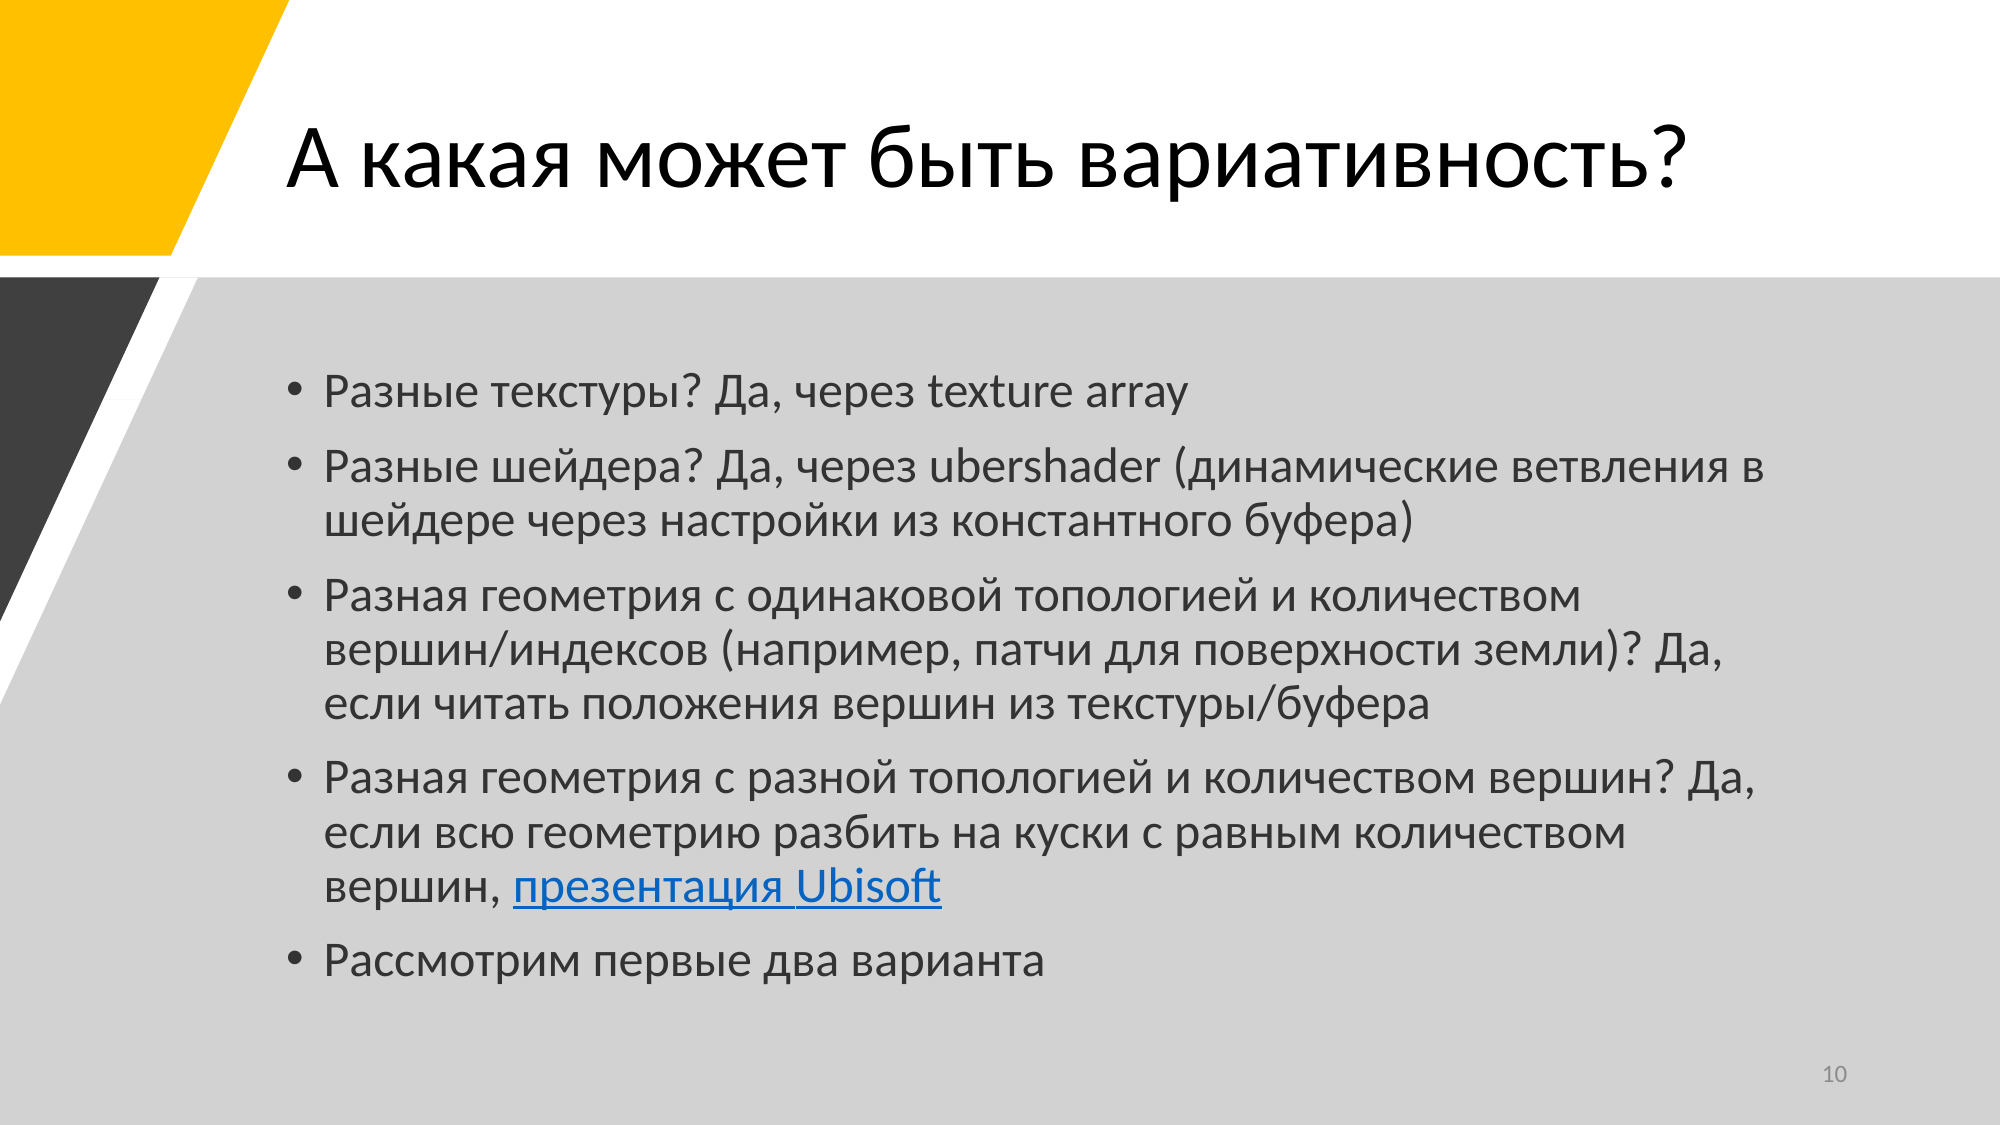

# А какая может быть вариативность?

Разные текстуры? Да, через texture array
Разные шейдера? Да, через ubershader (динамические ветвления в шейдере через настройки из константного буфера)
Разная геометрия с одинаковой топологией и количеством вершин/индексов (например, патчи для поверхности земли)? Да, если читать положения вершин из текстуры/буфера
Разная геометрия с разной топологией и количеством вершин? Да, если всю геометрию разбить на куски с равным количеством вершин, презентация Ubisoft
Рассмотрим первые два варианта
10